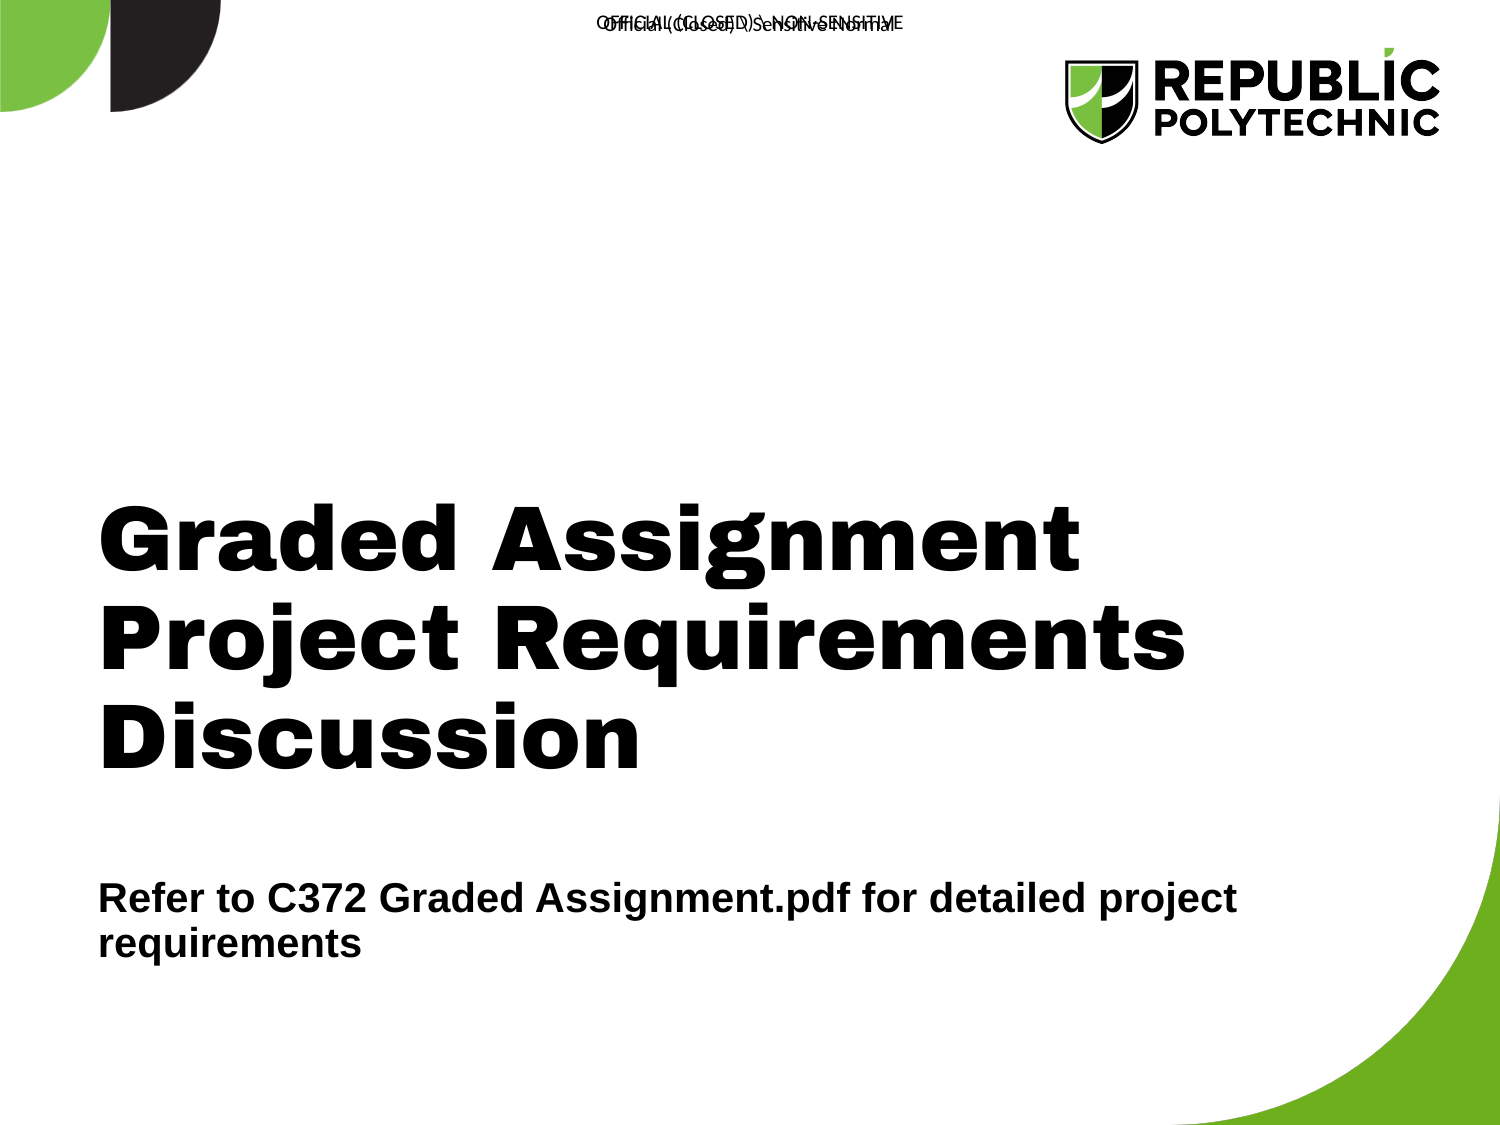

# Graded Assignment Project Requirements Discussion
Refer to C372 Graded Assignment.pdf for detailed project requirements